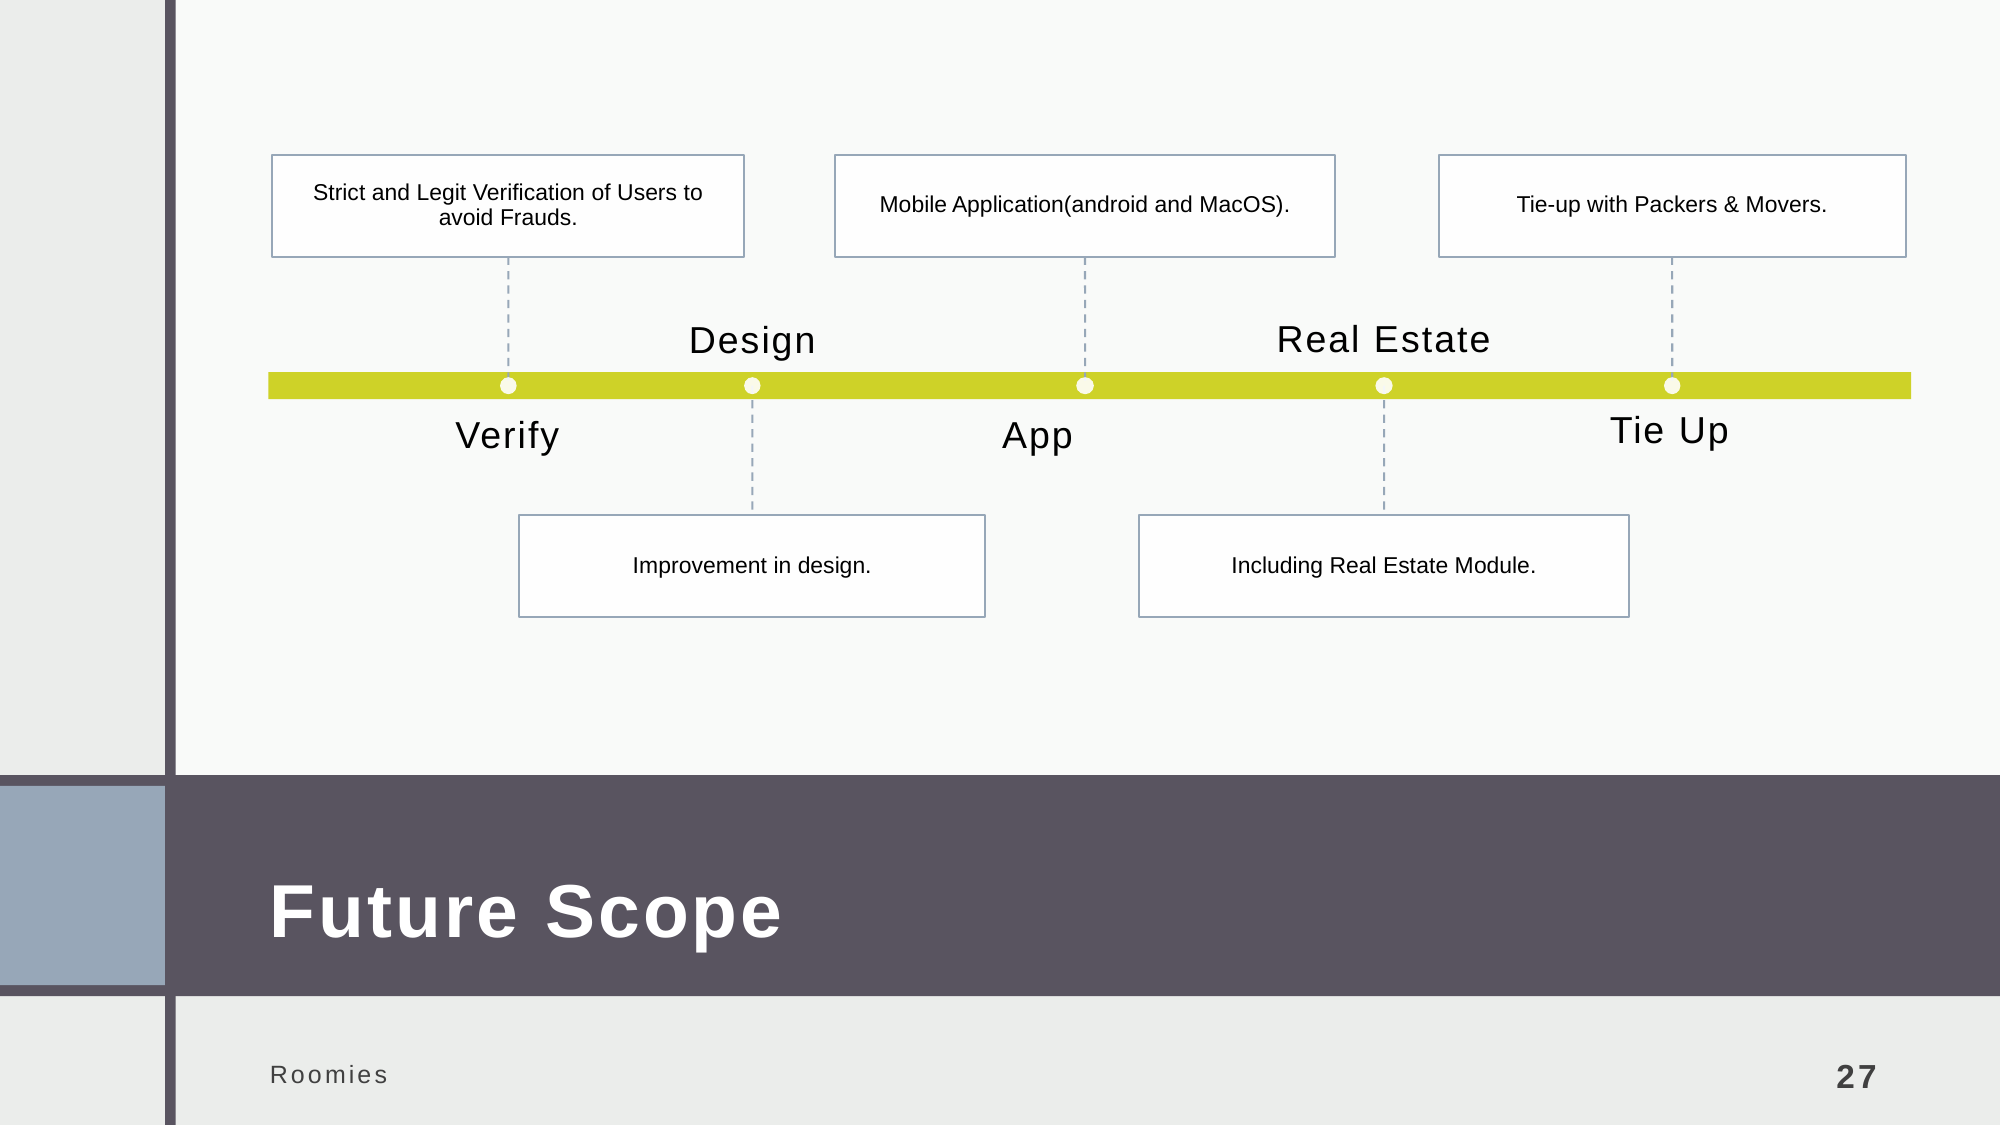

Strict and Legit Verification of Users to avoid Frauds.
Verify
Improvement in design.
Design
Mobile Application(android and MacOS).
App
Including Real Estate Module.
Real Estate
Tie-up with Packers & Movers.
Tie Up
# Future Scope
Roomies
27